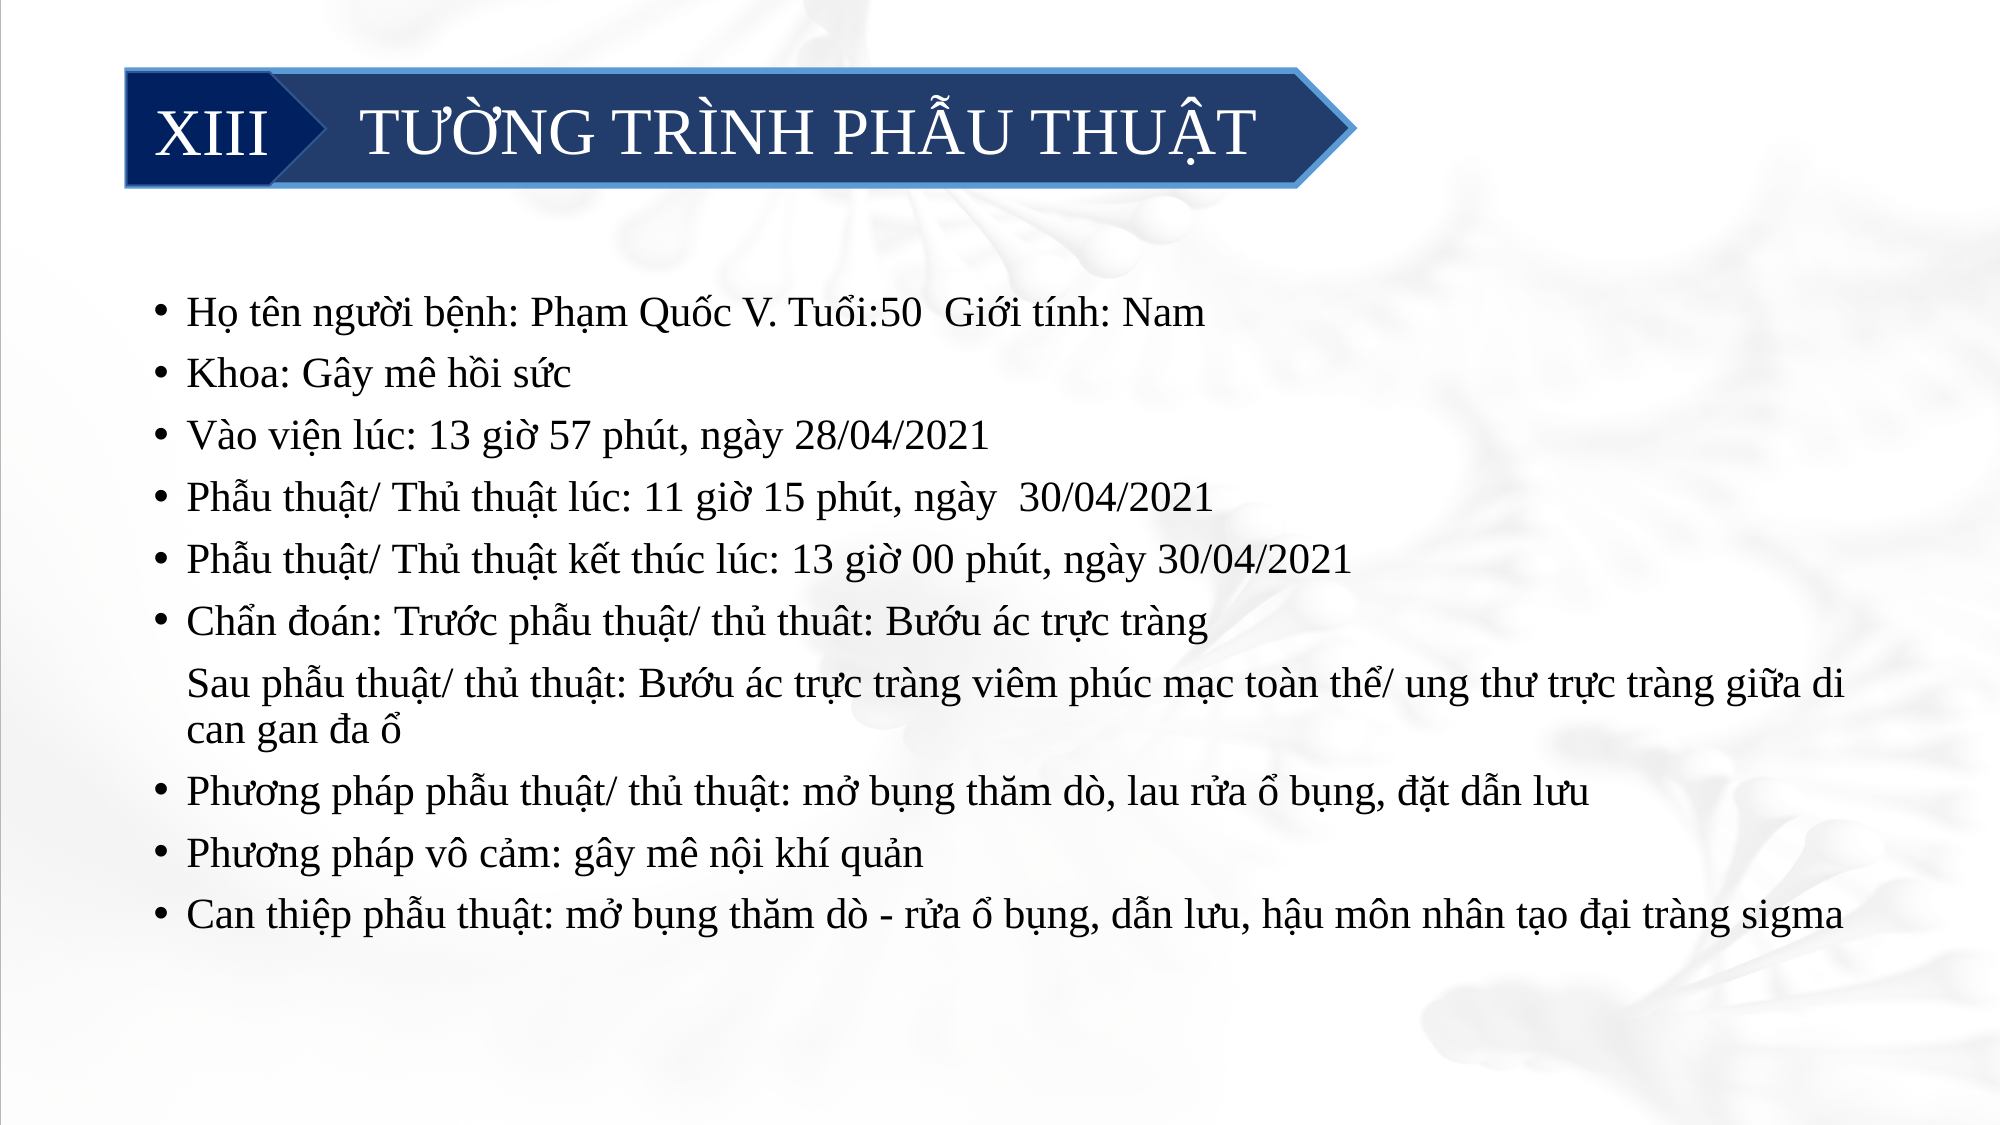

TƯỜNG TRÌNH PHẪU THUẬT
XIII
Họ tên người bệnh: Phạm Quốc V. Tuổi:50  Giới tính: Nam
Khoa: Gây mê hồi sức
Vào viện lúc: 13 giờ 57 phút, ngày 28/04/2021
Phẫu thuật/ Thủ thuật lúc: 11 giờ 15 phút, ngày  30/04/2021
Phẫu thuật/ Thủ thuật kết thúc lúc: 13 giờ 00 phút, ngày 30/04/2021
Chẩn đoán: Trước phẫu thuật/ thủ thuât: Bướu ác trực tràng
Sau phẫu thuật/ thủ thuật: Bướu ác trực tràng viêm phúc mạc toàn thể/ ung thư trực tràng giữa di can gan đa ổ
Phương pháp phẫu thuật/ thủ thuật: mở bụng thăm dò, lau rửa ổ bụng, đặt dẫn lưu
Phương pháp vô cảm: gây mê nội khí quản
Can thiệp phẫu thuật: mở bụng thăm dò - rửa ổ bụng, dẫn lưu, hậu môn nhân tạo đại tràng sigma